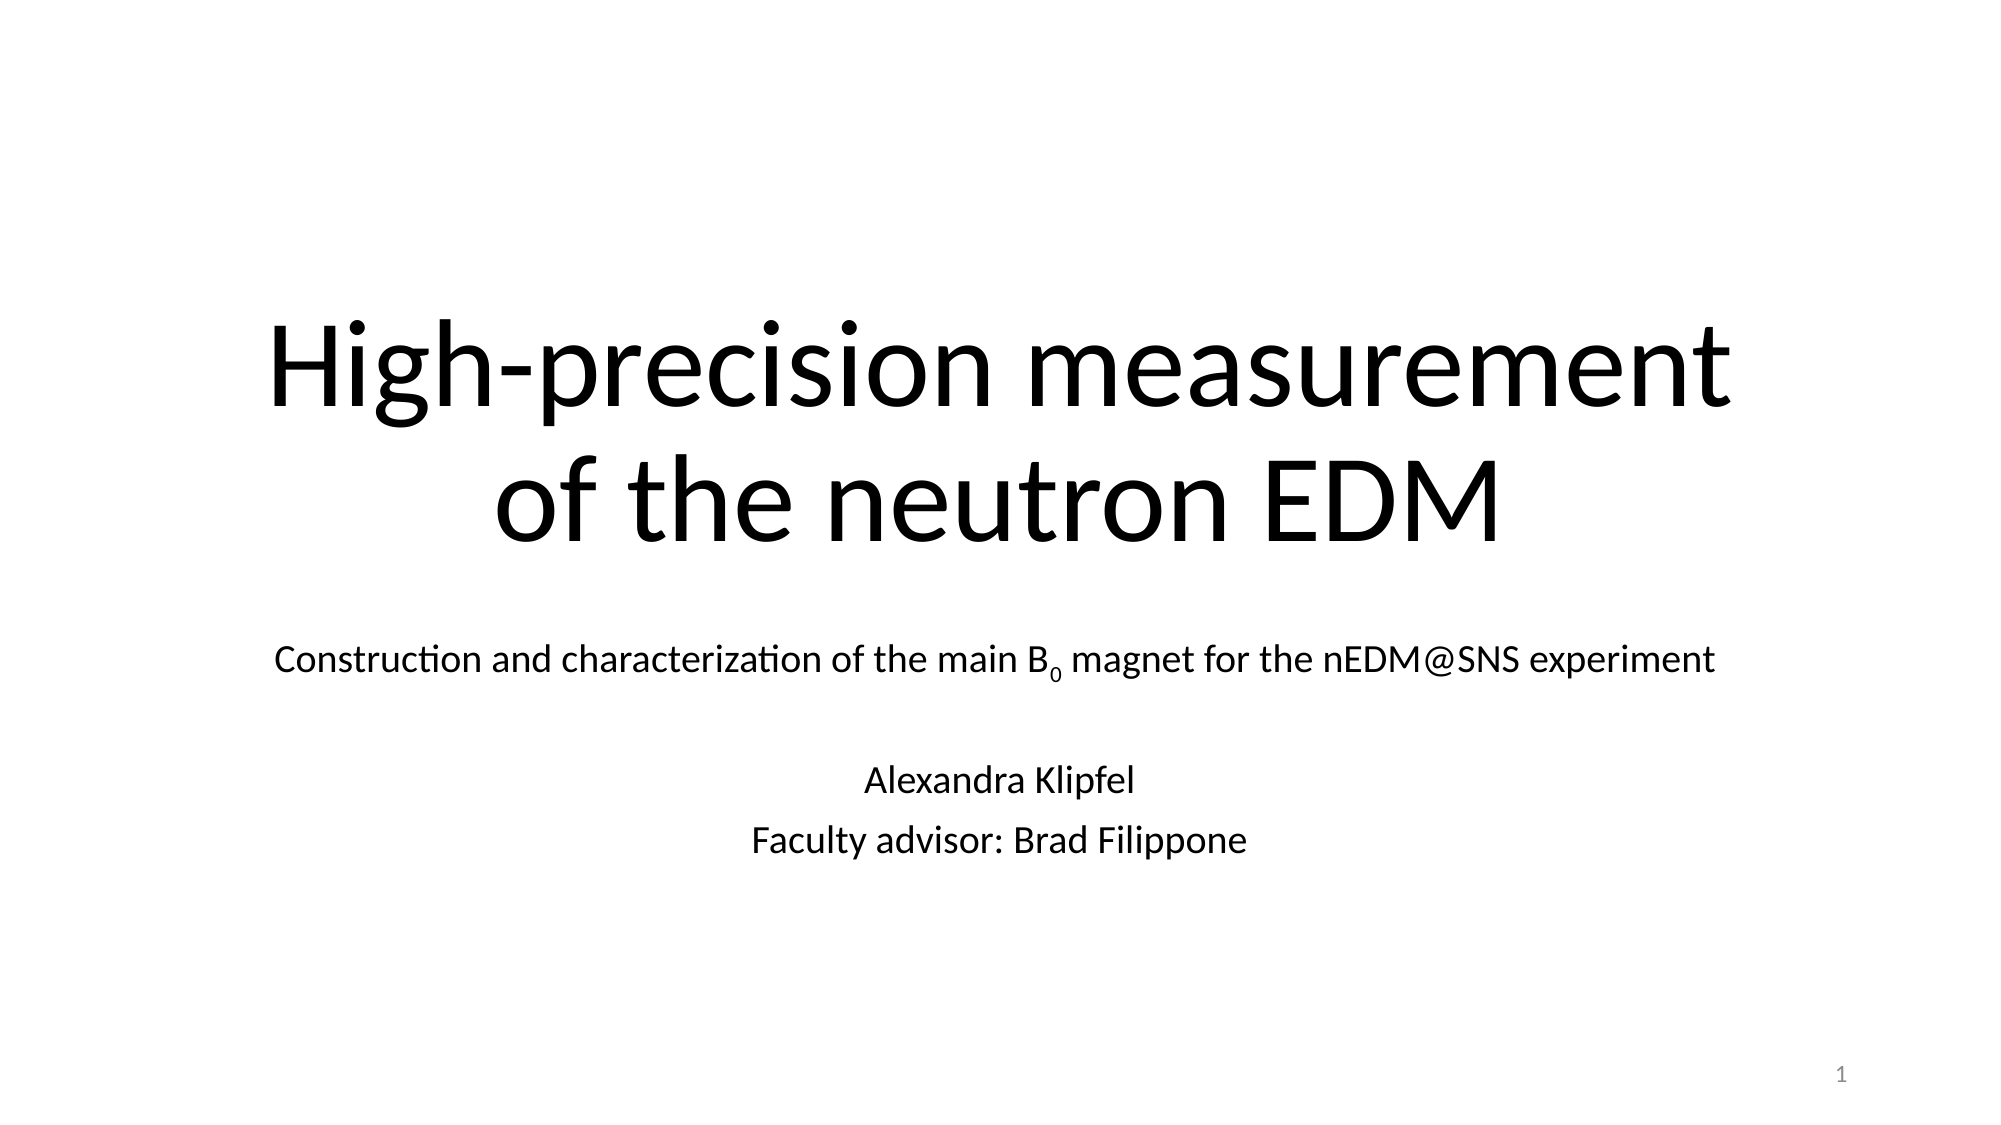

# High-precision measurement of the neutron EDM
Construction and characterization of the main B0 magnet for the nEDM@SNS experiment

Alexandra Klipfel
Faculty advisor: Brad Filippone
1